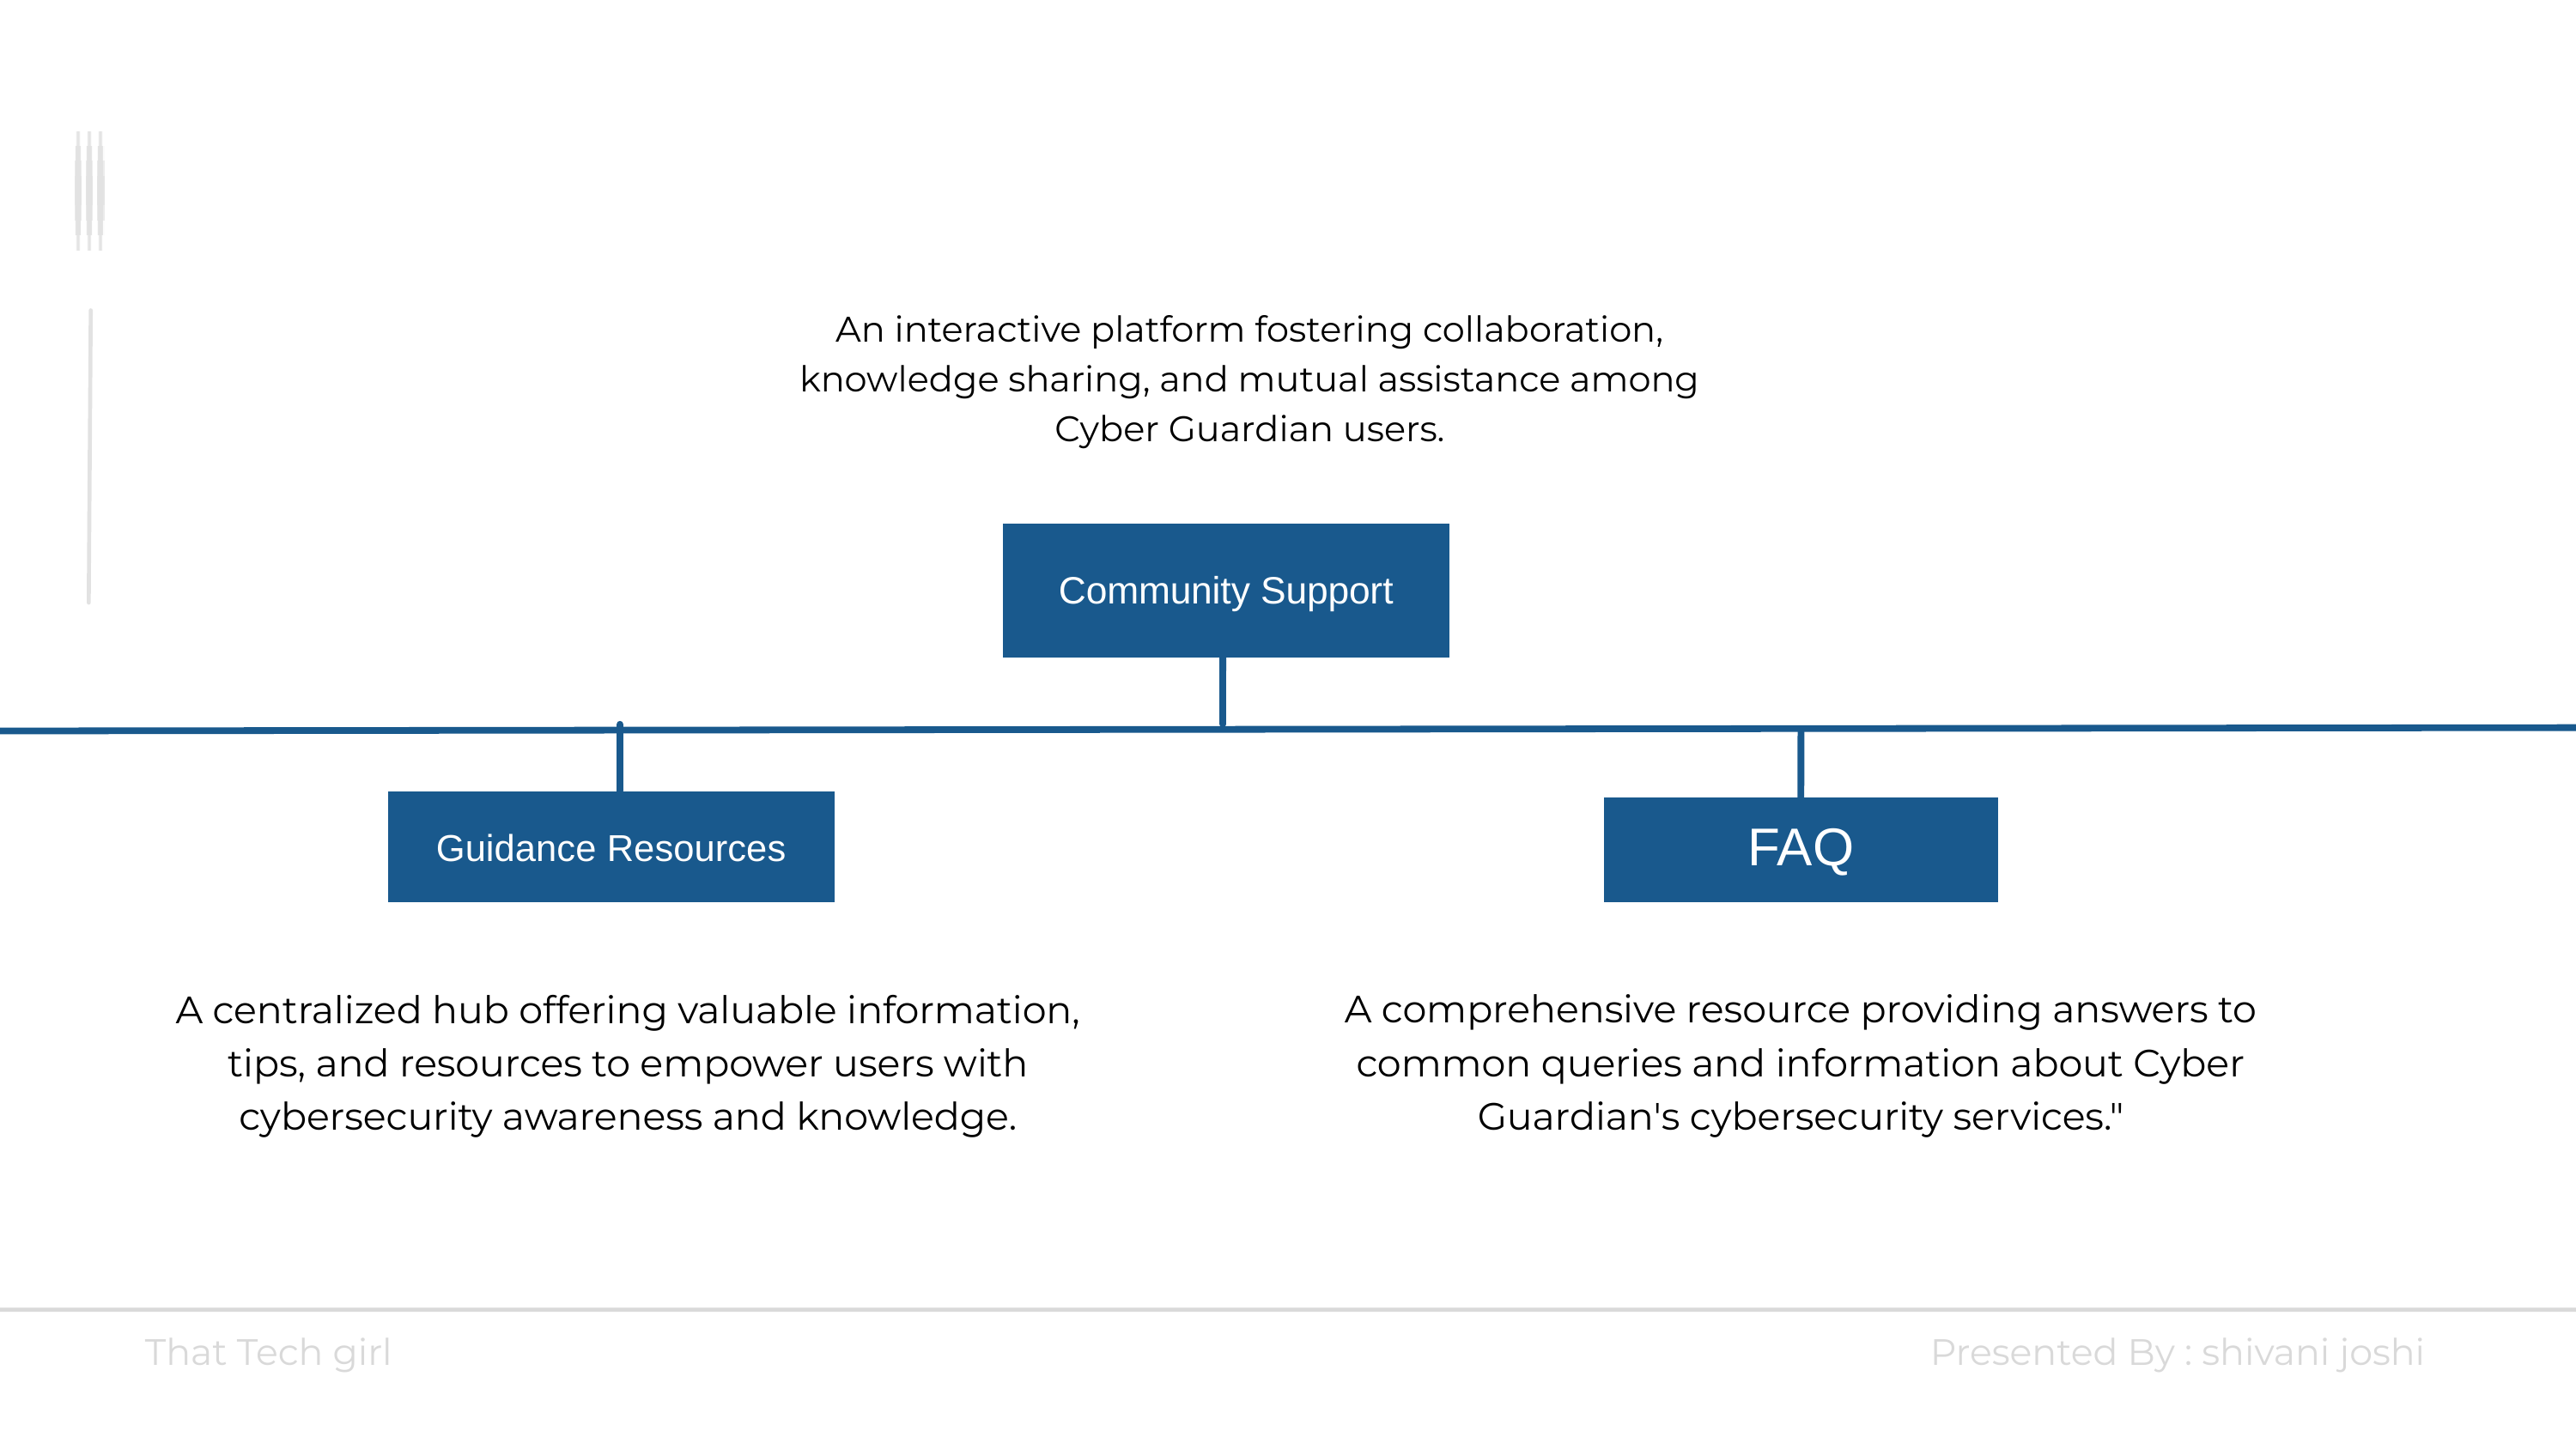

An interactive platform fostering collaboration, knowledge sharing, and mutual assistance among Cyber Guardian users.

Community Support

FAQ
Guidance Resources
A centralized hub offering valuable information, tips, and resources to empower users with cybersecurity awareness and knowledge.

A comprehensive resource providing answers to common queries and information about Cyber Guardian's cybersecurity services."

That Tech girl
Presented By : shivani joshi